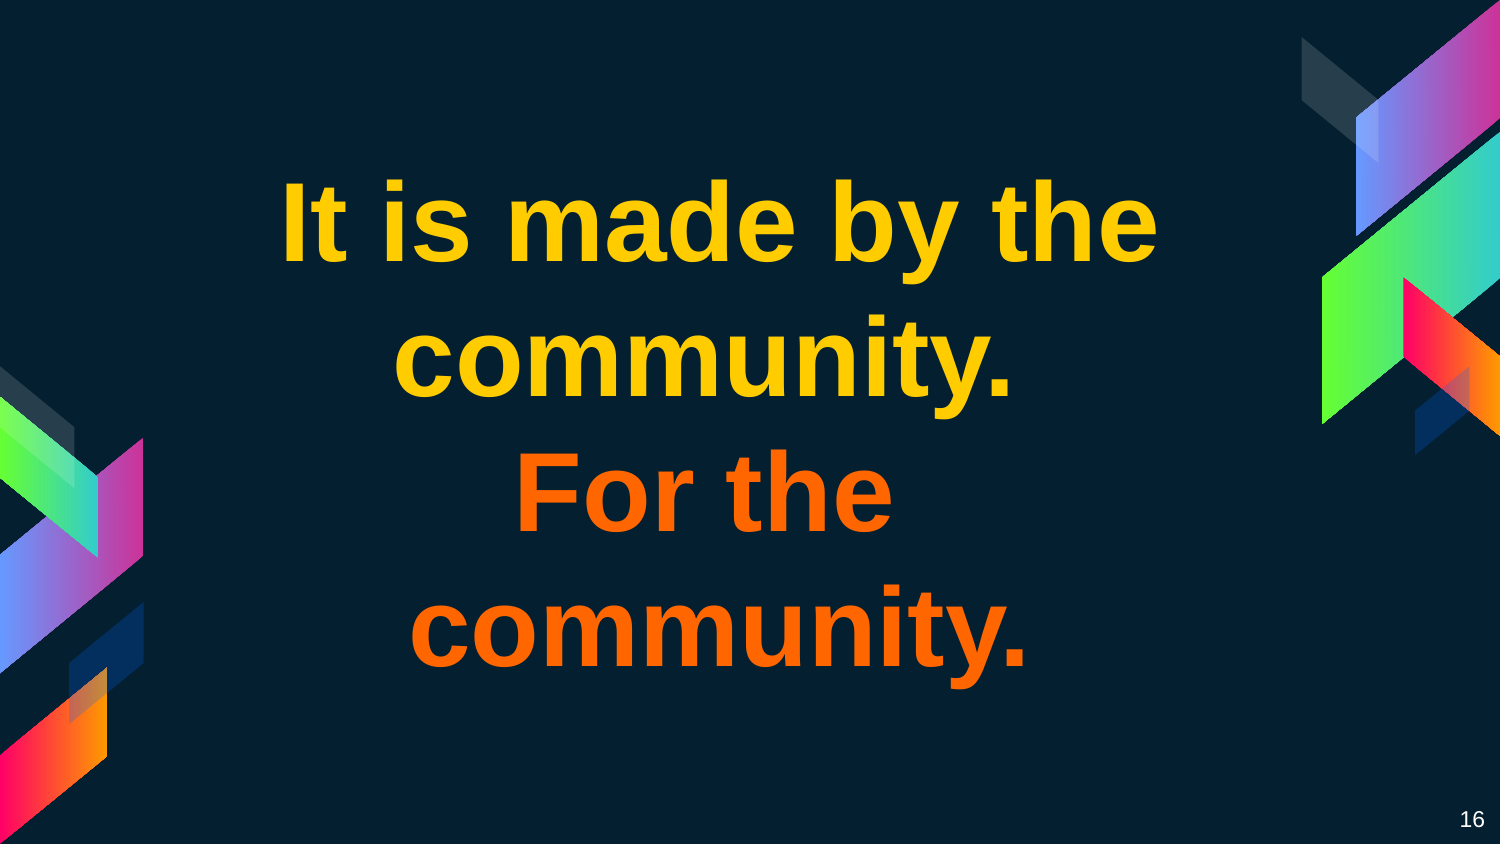

It is made by the community.
For the
community.
16